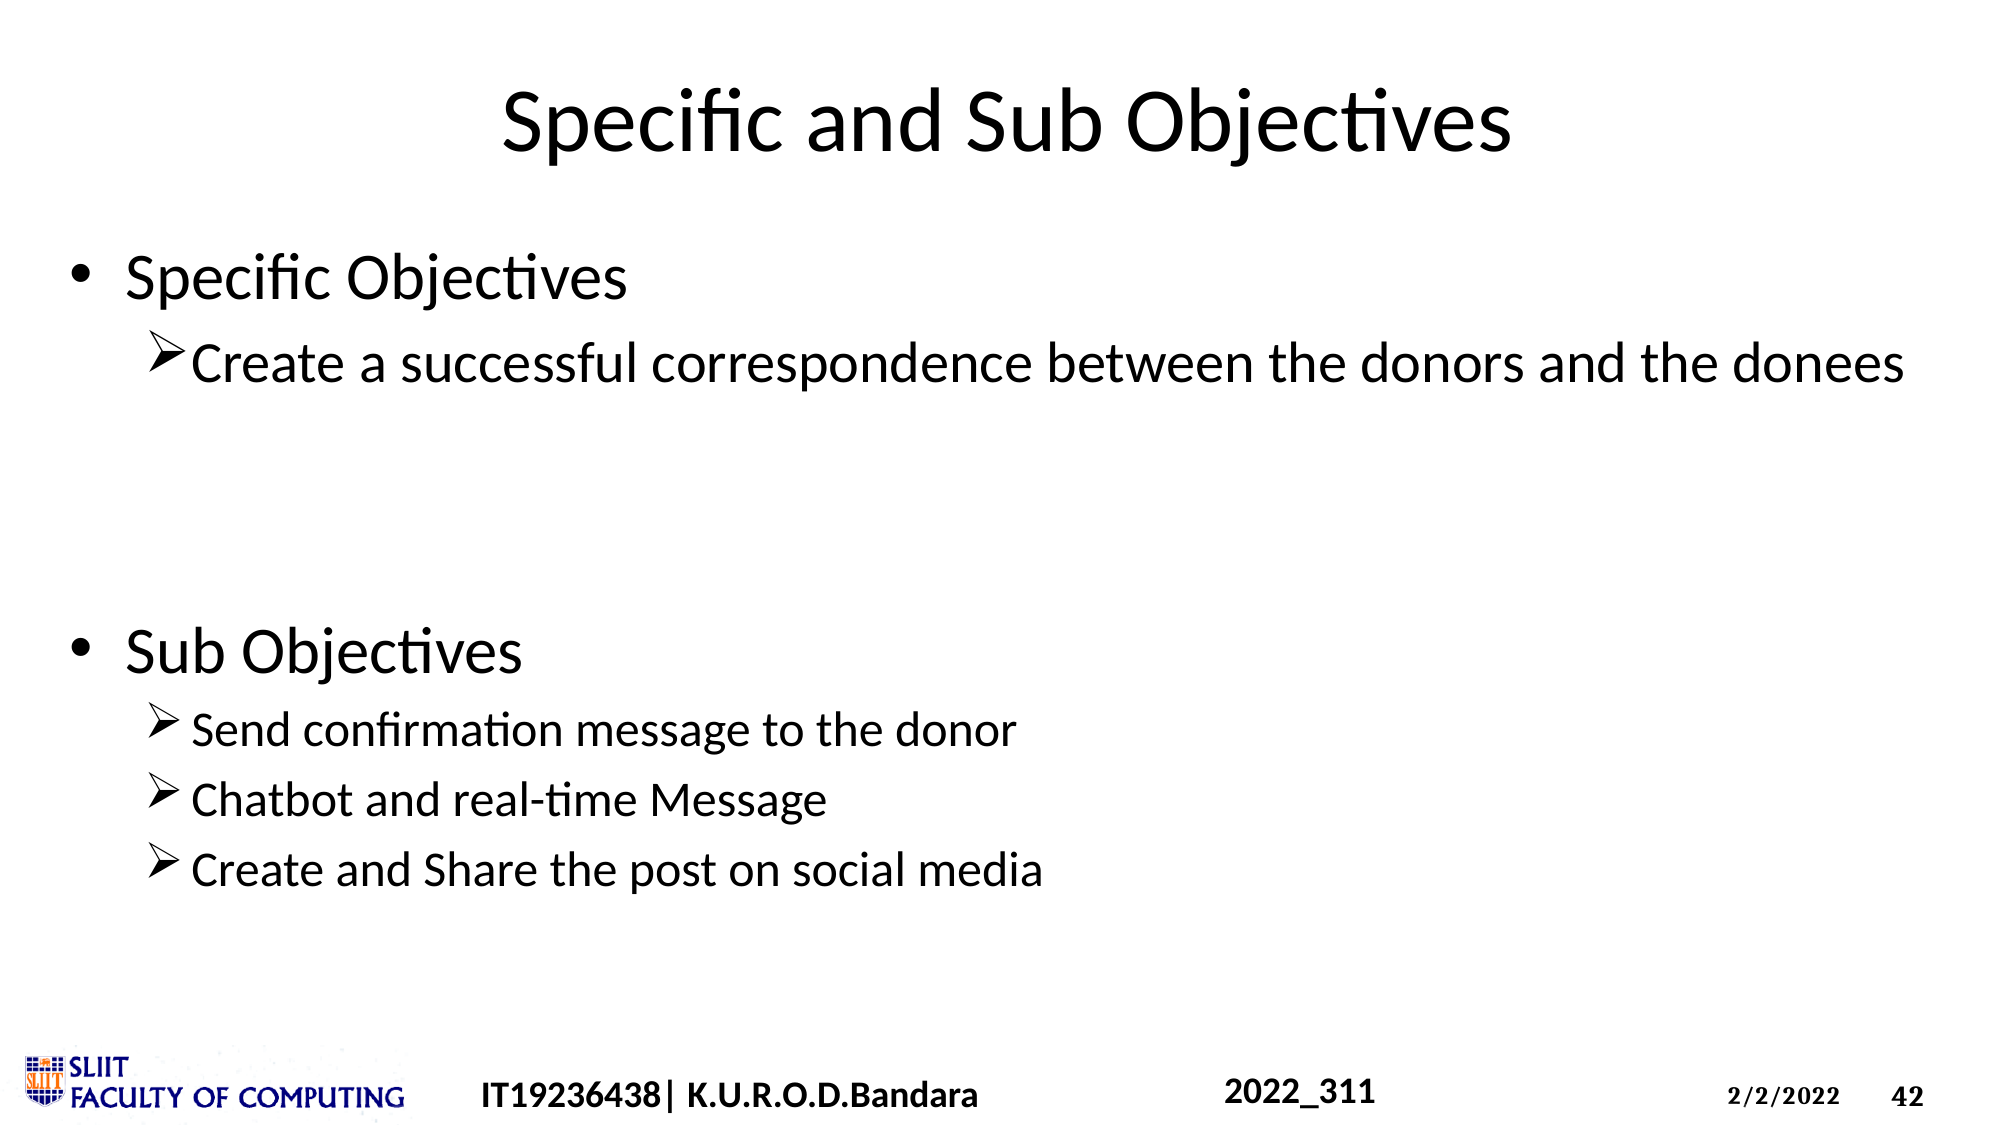

# Specific and Sub Objectives
Specific Objectives
Create a successful correspondence between the donors and the donees

Sub Objectives
Send confirmation message to the donor
Chatbot and real-time Message
Create and Share the post on social media

2022_311
IT19236438| K.U.R.O.D.Bandara
IT18220834 | WIJETHILAKA R.G.K.H